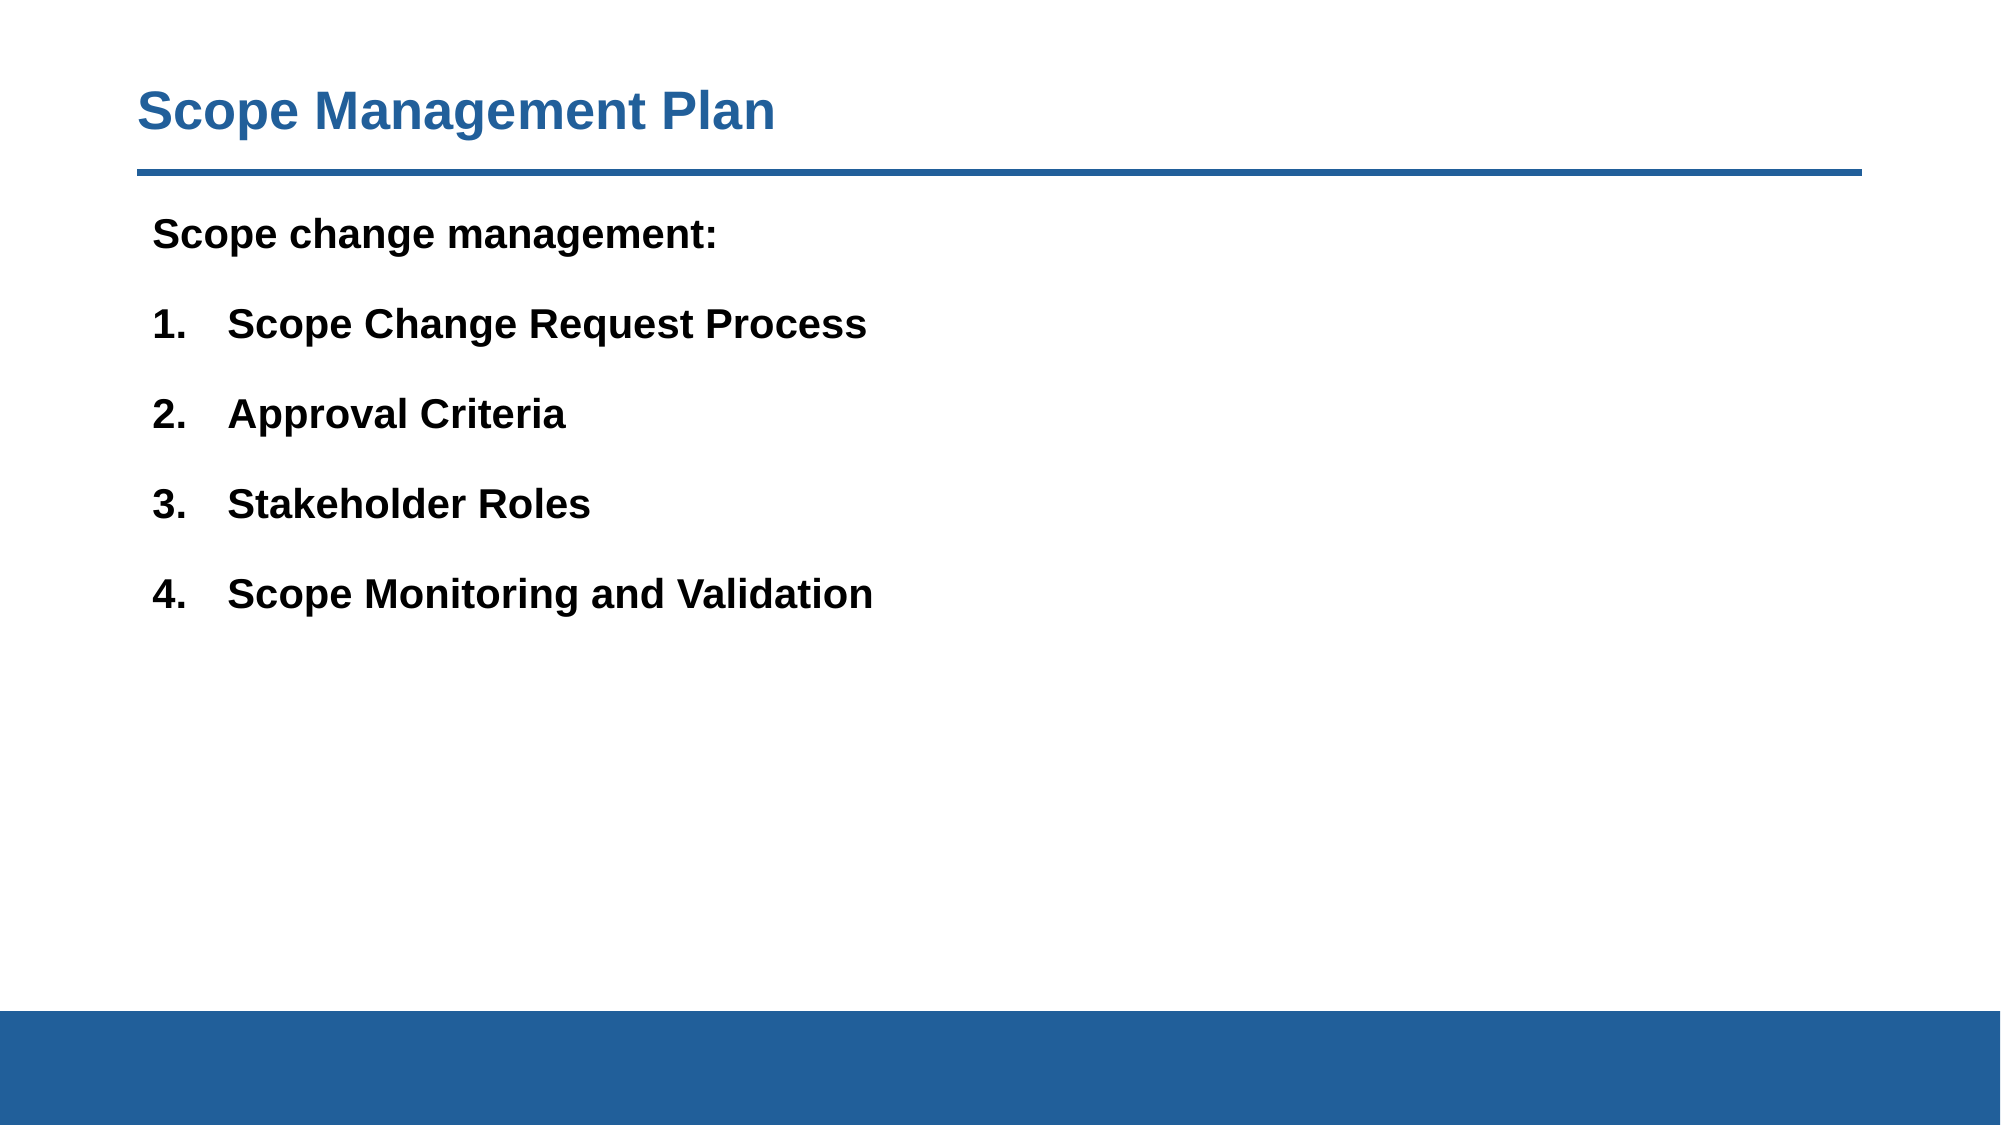

# Scope Management Plan
Scope change management:
Scope Change Request Process
Approval Criteria
Stakeholder Roles
Scope Monitoring and Validation